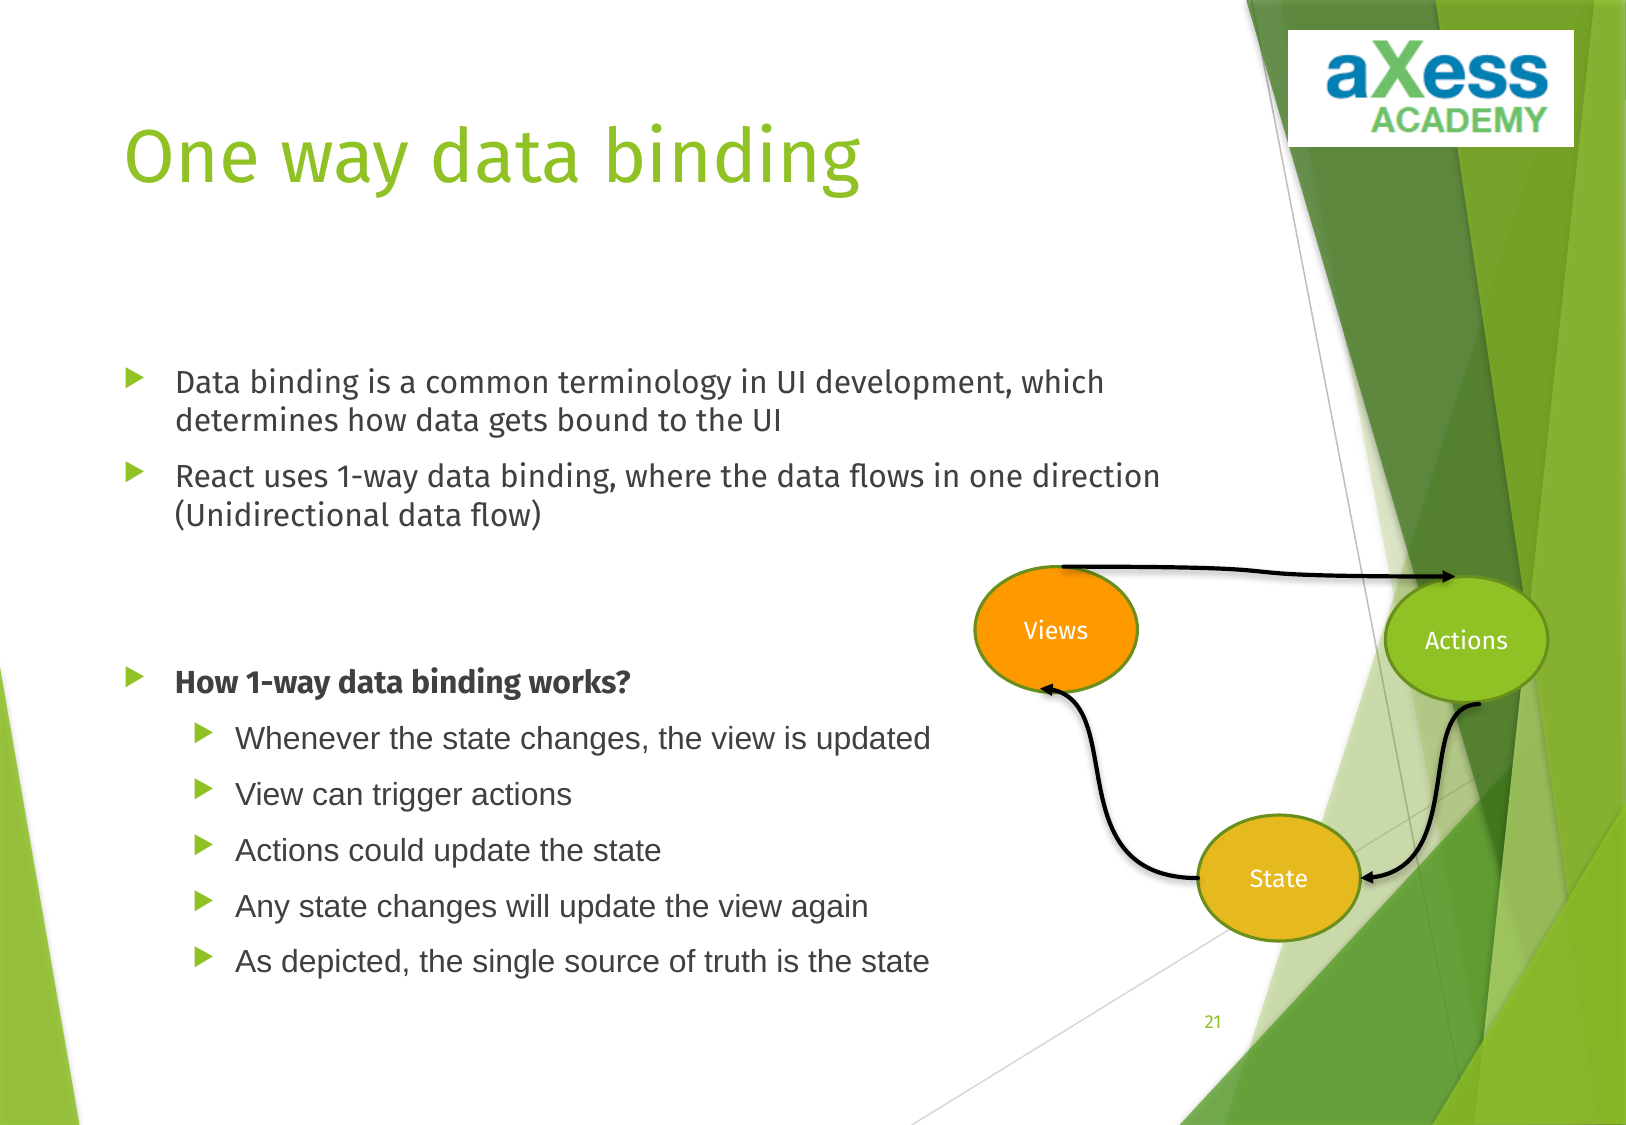

# One way data binding
Data binding is a common terminology in UI development, which determines how data gets bound to the UI
React uses 1-way data binding, where the data flows in one direction (Unidirectional data flow)

How 1-way data binding works?
Whenever the state changes, the view is updated
View can trigger actions
Actions could update the state
Any state changes will update the view again
As depicted, the single source of truth is the state
Views
Actions
State
21